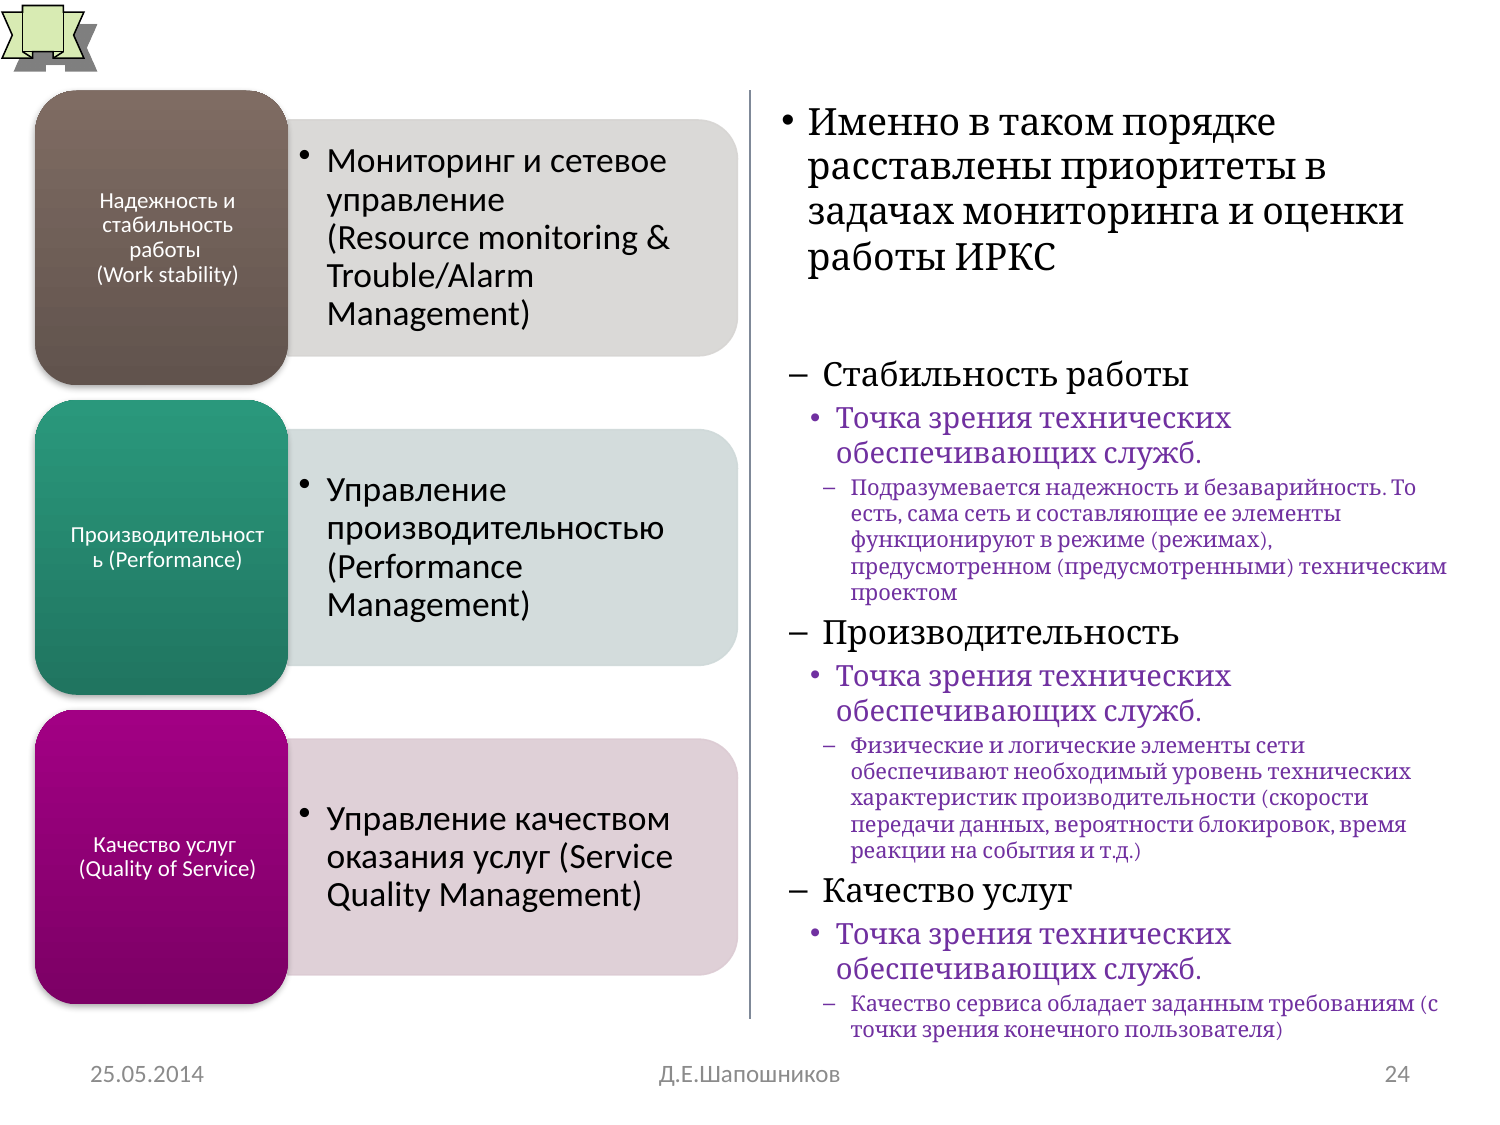

# Подсистемы управления и приоритеты
Именно в таком порядке расставлены приоритеты в задачах мониторинга и оценки работы ИРКС

Стабильность работы
Точка зрения технических обеспечивающих служб.
Подразумевается надежность и безаварийность. То есть, сама сеть и составляющие ее элементы функционируют в режиме (режимах), предусмотренном (предусмотренными) техническим проектом
Производительность
Точка зрения технических обеспечивающих служб.
Физические и логические элементы сети обеспечивают необходимый уровень технических характеристик производительности (скорости передачи данных, вероятности блокировок, время реакции на события и т.д.)
Качество услуг
Точка зрения технических обеспечивающих служб.
Качество сервиса обладает заданным требованиям (с точки зрения конечного пользователя)

Мониторинг и сетевое управление
(Resource monitoring & Trouble/Alarm  Management)
Надежность и стабильность работы
(Work stability)
Управление производительностью
(Performance Management)
Производительность (Performance)
Управление качеством оказания услуг (Service Quality Management)
Качество услуг
(Quality of Service)
25.05.2014
Д.Е.Шапошников
24